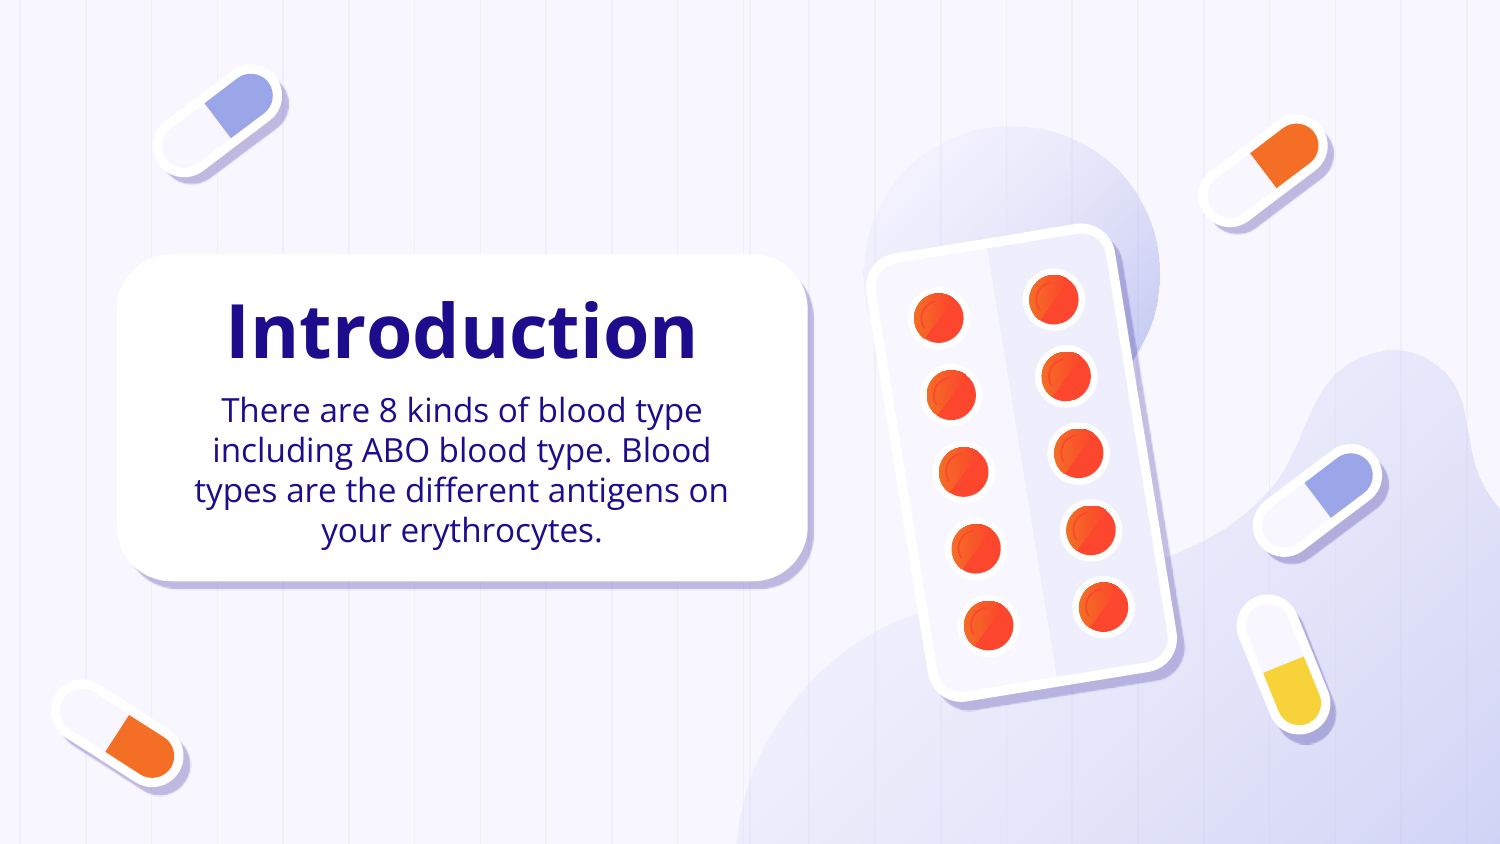

# Introduction
There are 8 kinds of blood type including ABO blood type. Blood types are the different antigens on your erythrocytes.